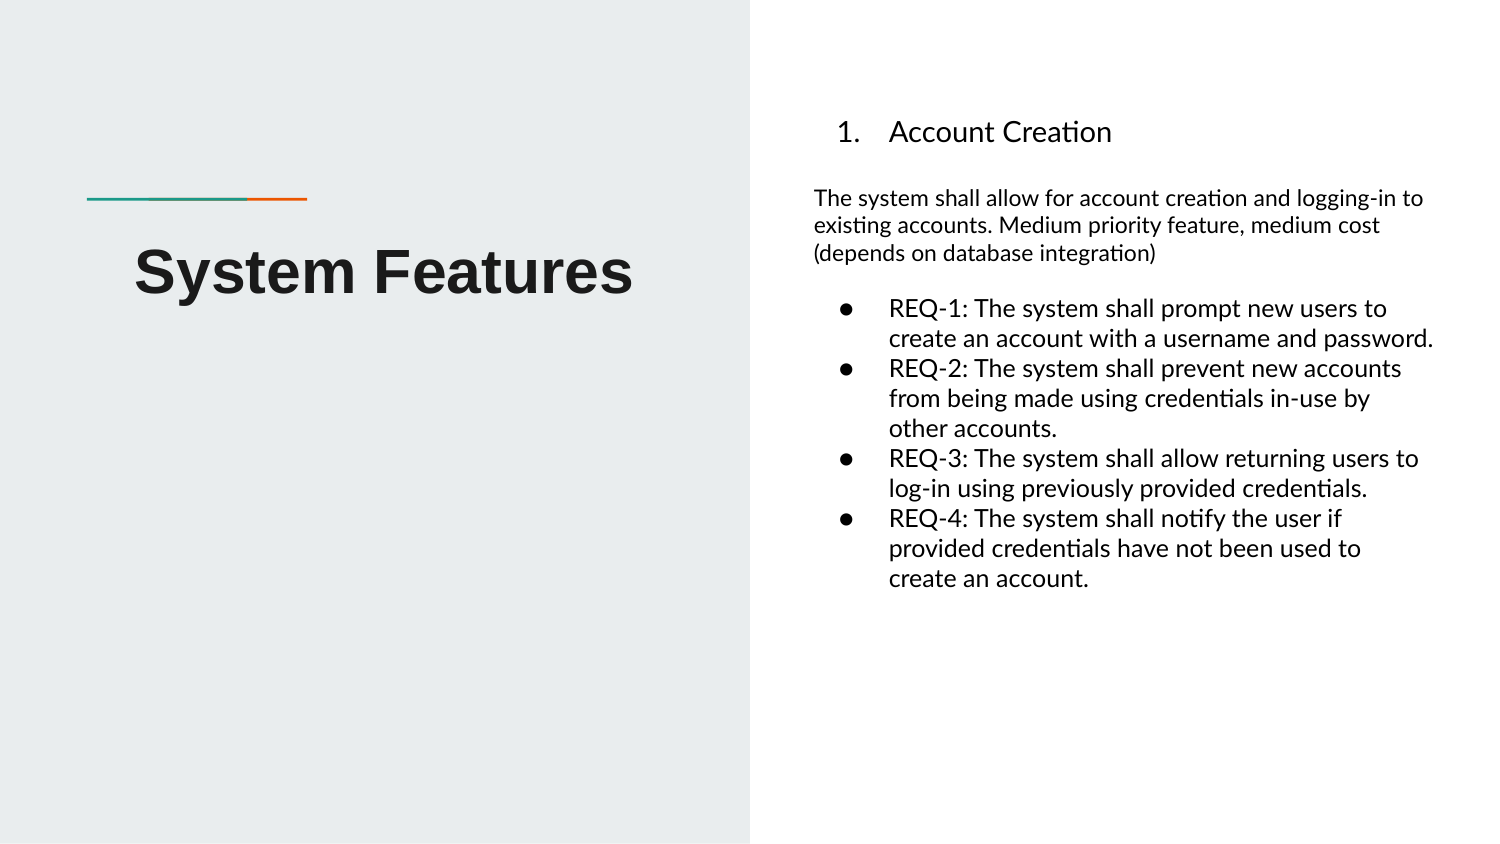

Account Creation

The system shall allow for account creation and logging-in to existing accounts. Medium priority feature, medium cost (depends on database integration)

REQ-1: The system shall prompt new users to create an account with a username and password.
REQ-2: The system shall prevent new accounts from being made using credentials in-use by other accounts.
REQ-3: The system shall allow returning users to log-in using previously provided credentials.
REQ-4: The system shall notify the user if provided credentials have not been used to create an account.
# System Features